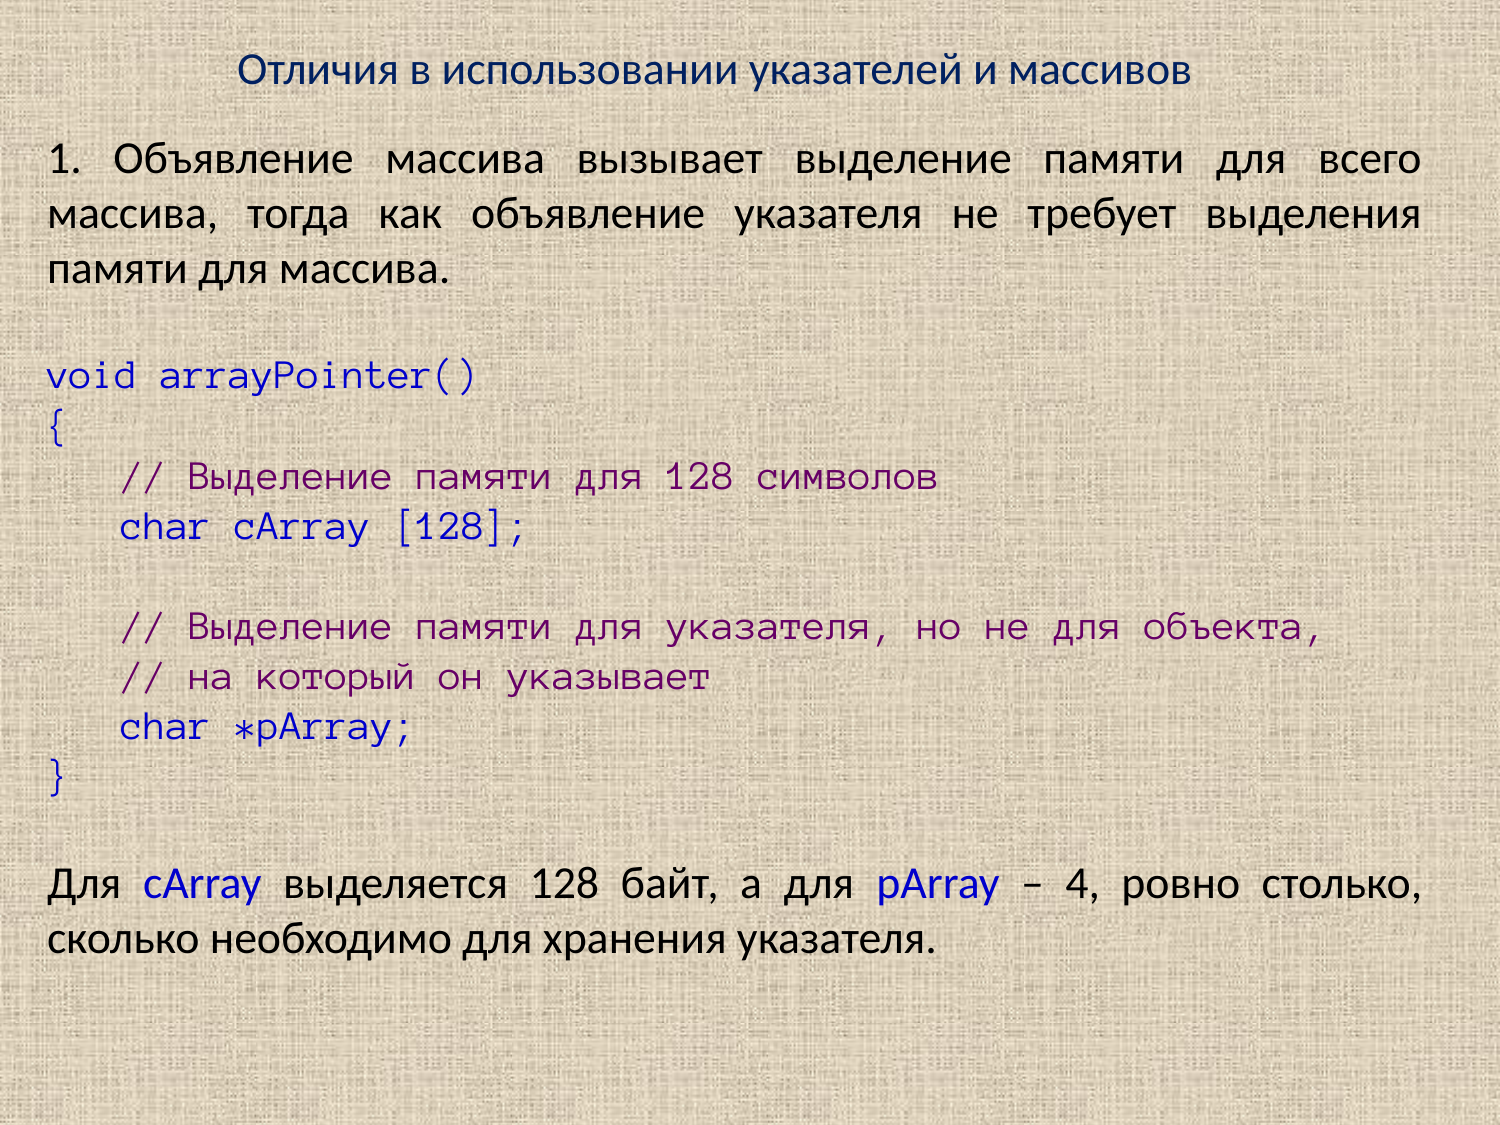

Отличия в использовании указателей и массивов
1. Объявление массива вызывает выделение памяти для всего массива, тогда как объявление указателя не требует выделения памяти для массива.

void arrayPointer()
{
// Выделение памяти для 128 символов
char cArray [128];

// Выделение памяти для указателя, но не для объекта,
// на который он указывает
char *pArray;
}

Для cArray выделяется 128 байт, а для pArray – 4, ровно столько, сколько необходимо для хранения указателя.